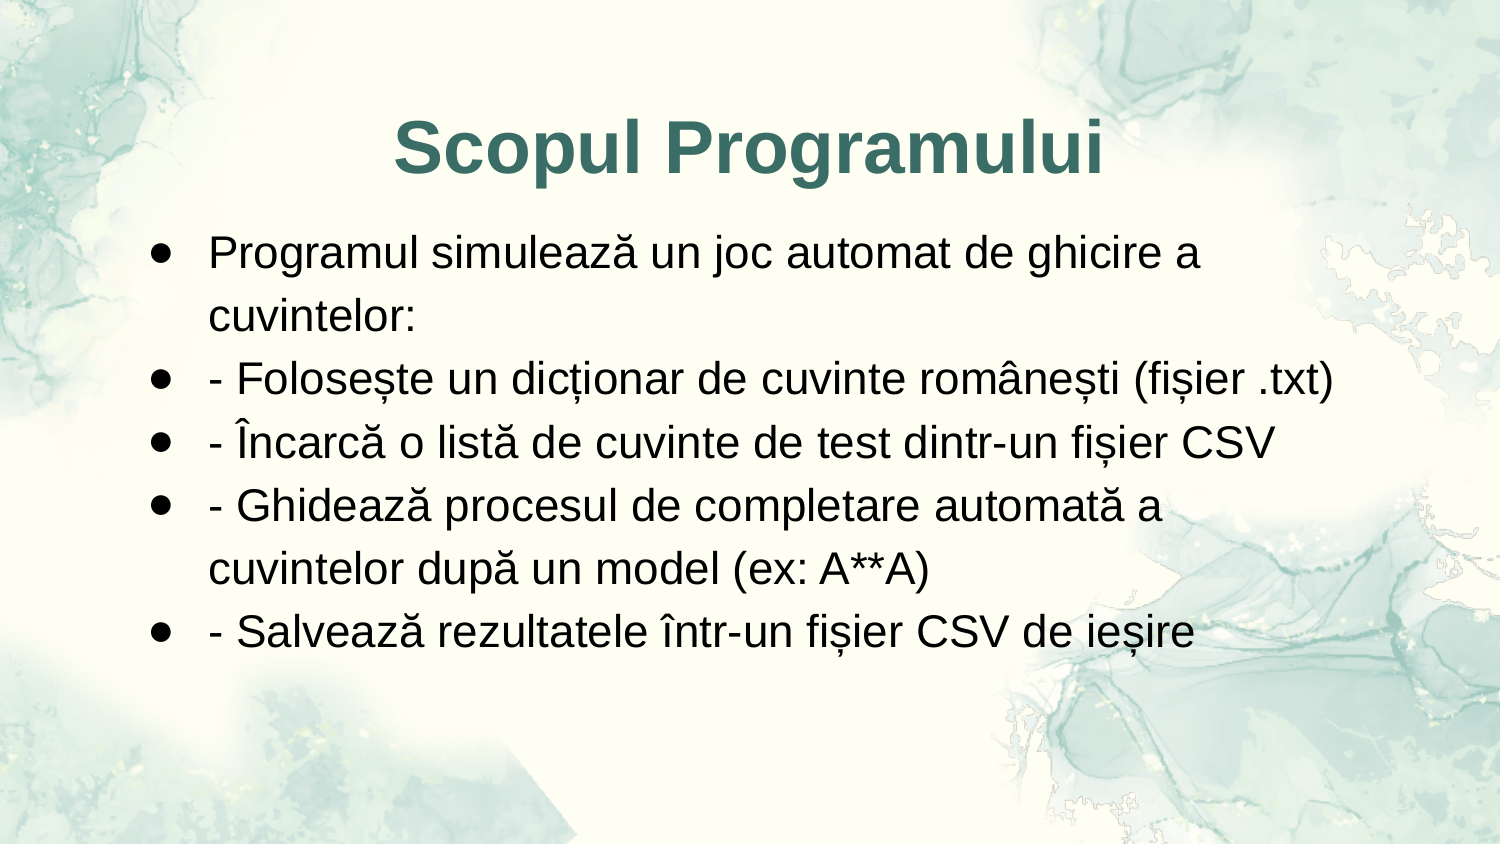

# Scopul Programului
Programul simulează un joc automat de ghicire a cuvintelor:
- Folosește un dicționar de cuvinte românești (fișier .txt)
- Încarcă o listă de cuvinte de test dintr-un fișier CSV
- Ghidează procesul de completare automată a cuvintelor după un model (ex: A**A)
- Salvează rezultatele într-un fișier CSV de ieșire